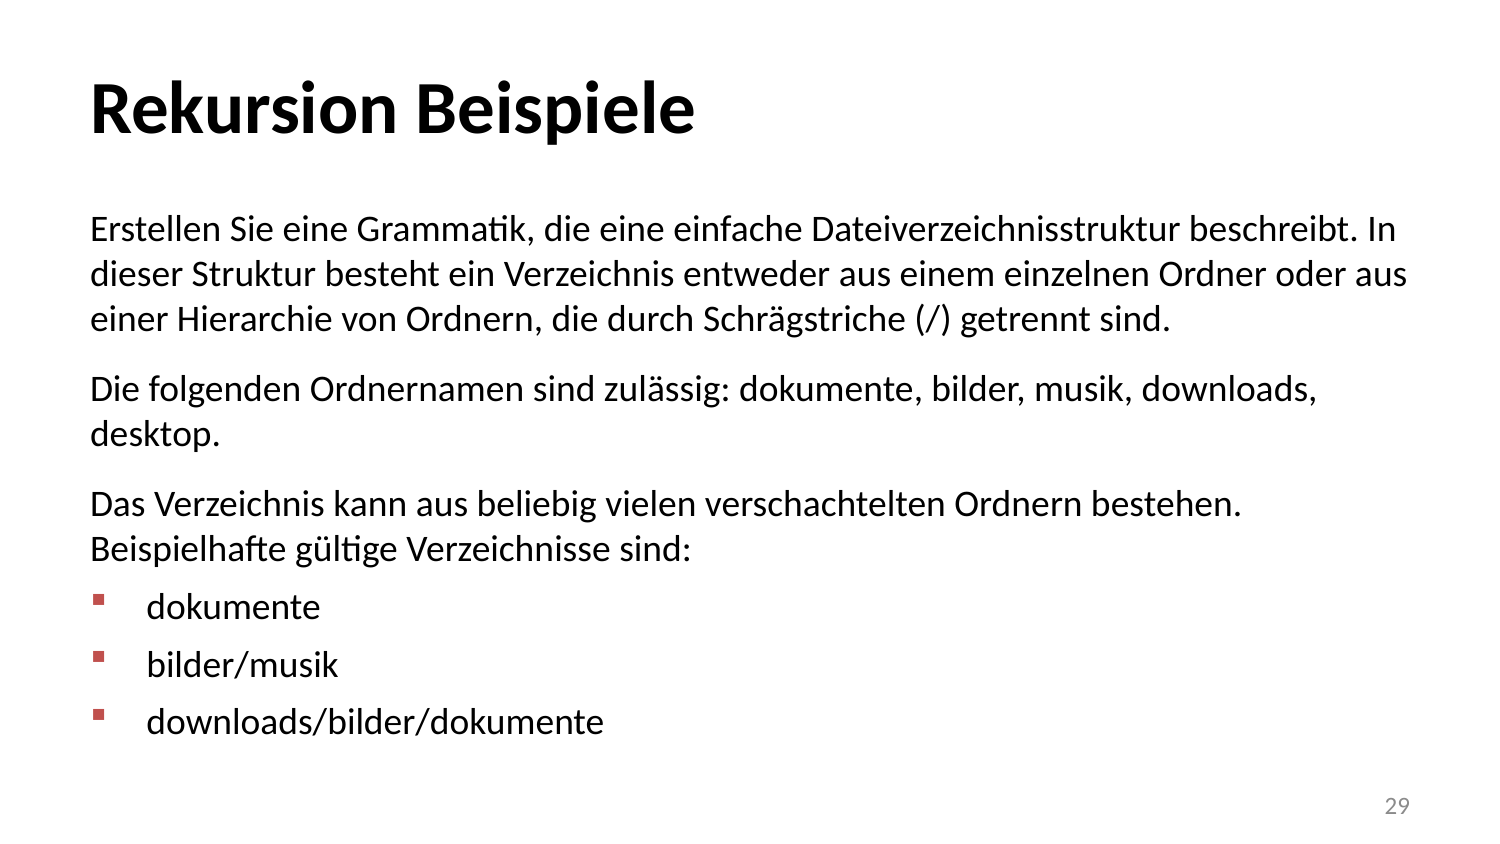

# Rekursion Beispiele
Erstellen Sie eine Grammatik, die eine einfache Dateiverzeichnisstruktur beschreibt. In dieser Struktur besteht ein Verzeichnis entweder aus einem einzelnen Ordner oder aus einer Hierarchie von Ordnern, die durch Schrägstriche (/) getrennt sind.
Die folgenden Ordnernamen sind zulässig: dokumente, bilder, musik, downloads, desktop.
Das Verzeichnis kann aus beliebig vielen verschachtelten Ordnern bestehen. Beispielhafte gültige Verzeichnisse sind:
dokumente
bilder/musik
downloads/bilder/dokumente
29